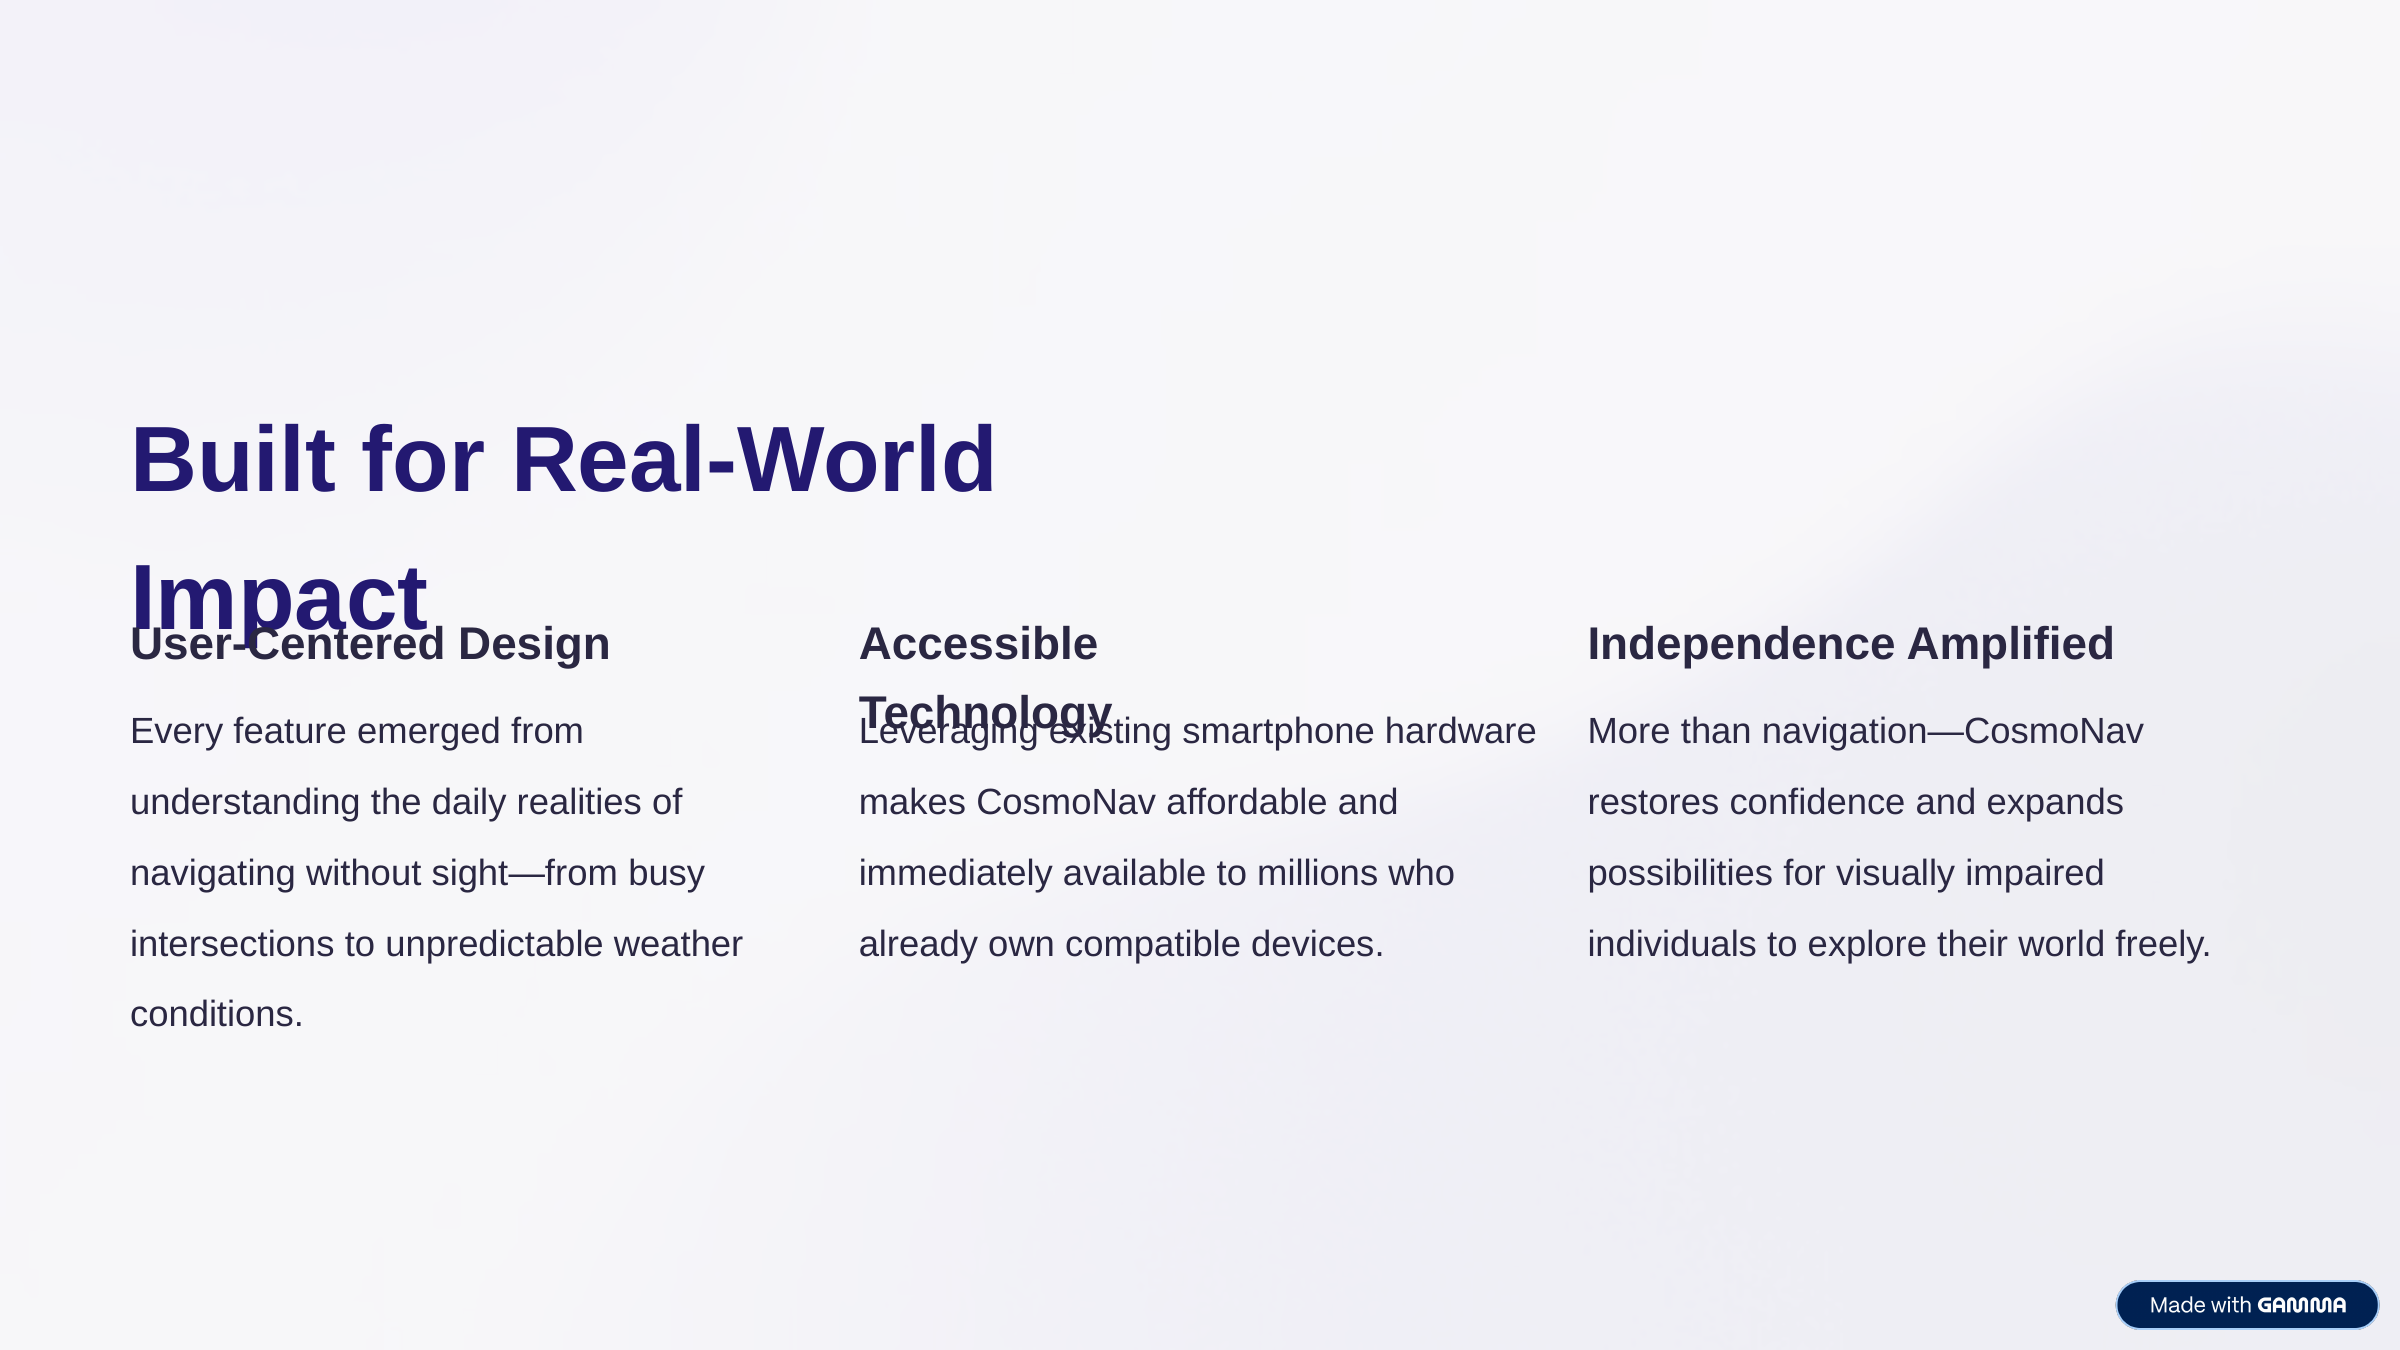

Built for Real-World Impact
User-Centered Design
Accessible Technology
Independence Amplified
Every feature emerged from understanding the daily realities of navigating without sight—from busy intersections to unpredictable weather conditions.
Leveraging existing smartphone hardware makes CosmoNav affordable and immediately available to millions who already own compatible devices.
More than navigation—CosmoNav restores confidence and expands possibilities for visually impaired individuals to explore their world freely.